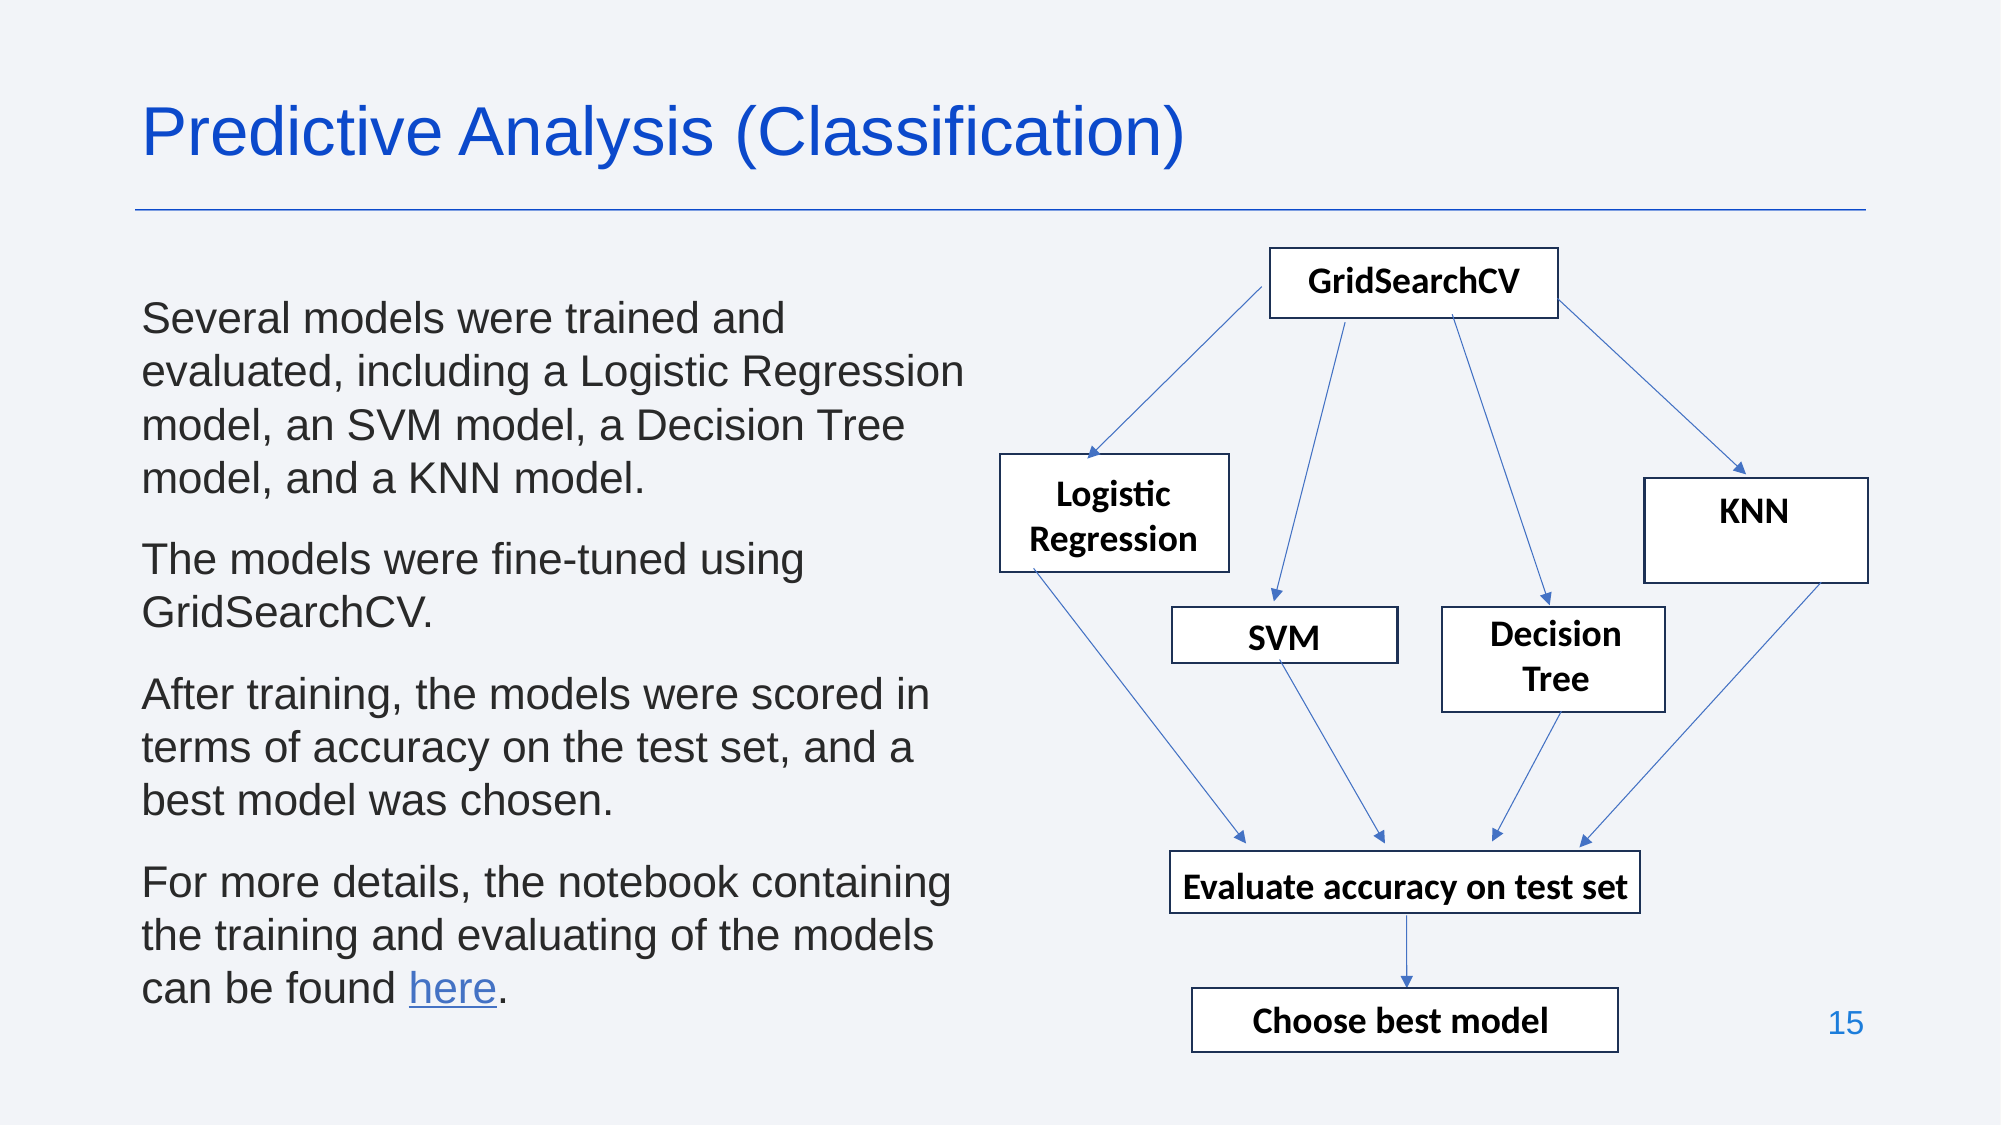

Predictive Analysis (Classification)

GridSearchCV
Several models were trained and evaluated, including a Logistic Regression model, an SVM model, a Decision Tree model, and a KNN model.
The models were fine-tuned using GridSearchCV.
After training, the models were scored in terms of accuracy on the test set, and a best model was chosen.
For more details, the notebook containing the training and evaluating of the models can be found here.

Logistic Regression

KNN
Decision Tree
SVM

et
Evaluate accuracy on test set

15
Choose best model